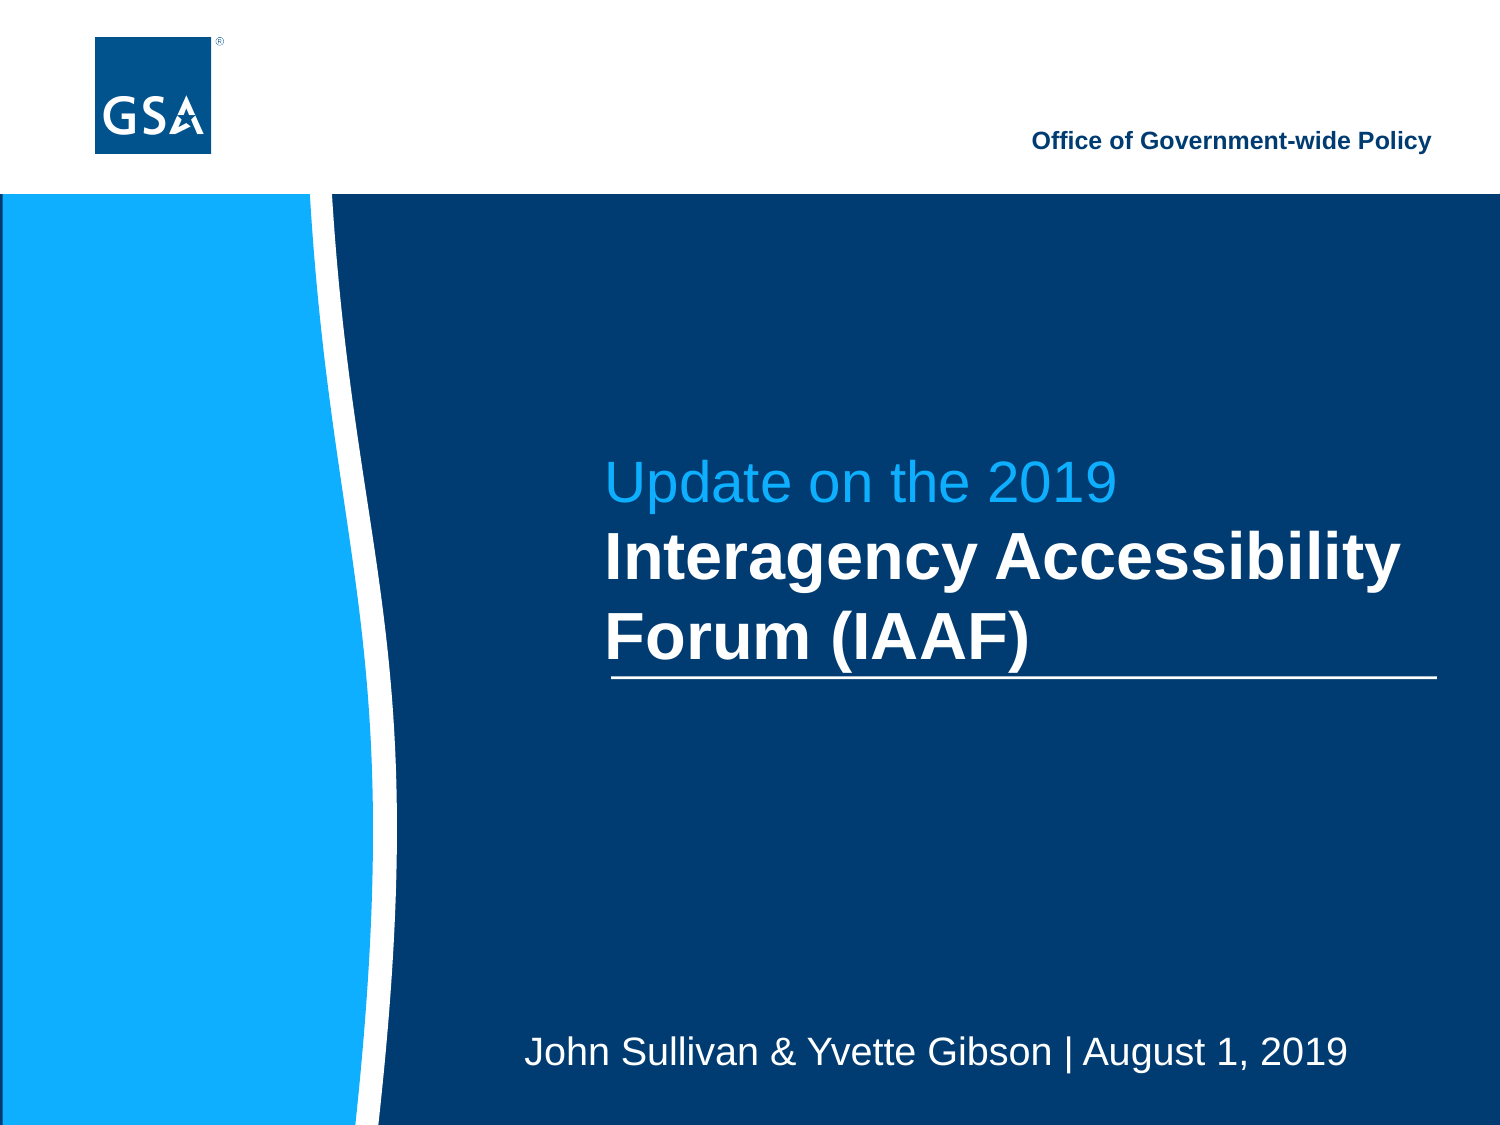

# Update on the 2019
Interagency Accessibility Forum (IAAF)
John Sullivan & Yvette Gibson | August 1, 2019